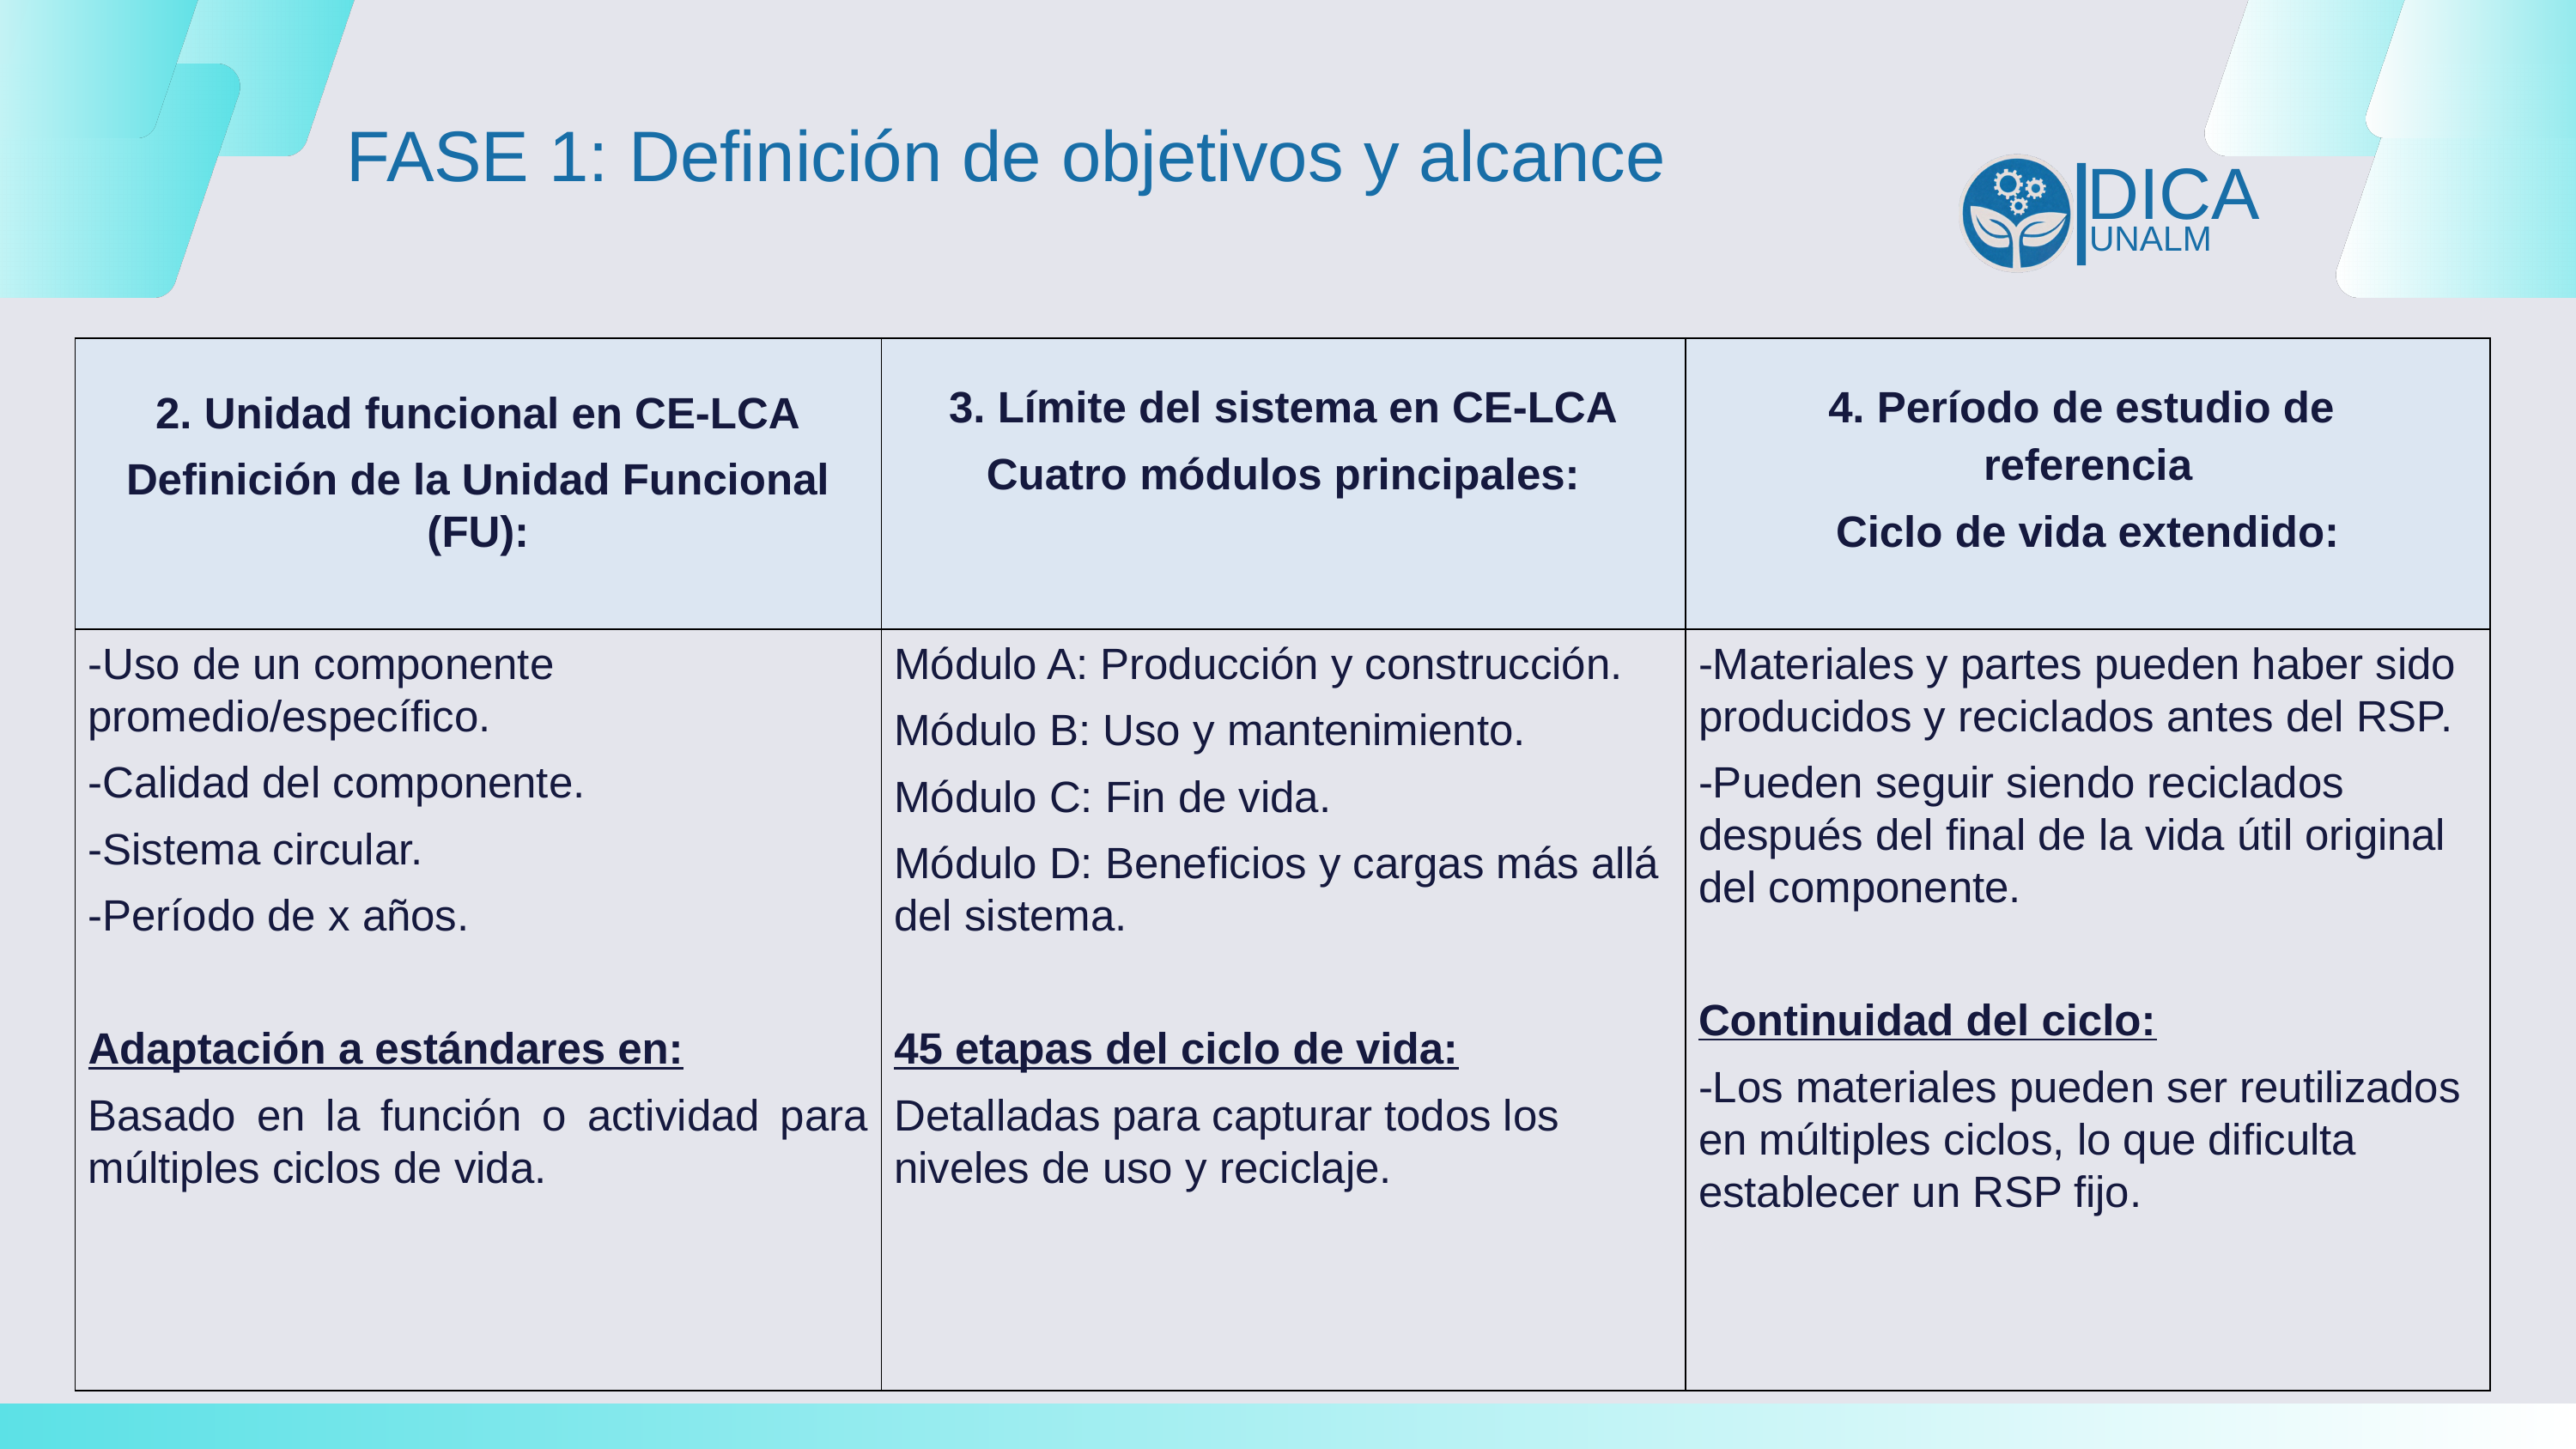

FASE 1: Definición de objetivos y alcance

DICA
UNALM
| 2. Unidad funcional en CE-LCA Definición de la Unidad Funcional (FU): | 3. Límite del sistema en CE-LCA Cuatro módulos principales: | 4. Período de estudio de referencia Ciclo de vida extendido: |
| --- | --- | --- |
| -Uso de un componente promedio/específico. -Calidad del componente. -Sistema circular. -Período de x años. Adaptación a estándares en: Basado en la función o actividad para múltiples ciclos de vida. | Módulo A: Producción y construcción. Módulo B: Uso y mantenimiento. Módulo C: Fin de vida. Módulo D: Beneficios y cargas más allá del sistema. 45 etapas del ciclo de vida: Detalladas para capturar todos los niveles de uso y reciclaje. | -Materiales y partes pueden haber sido producidos y reciclados antes del RSP. -Pueden seguir siendo reciclados después del final de la vida útil original del componente. Continuidad del ciclo: -Los materiales pueden ser reutilizados en múltiples ciclos, lo que dificulta establecer un RSP fijo. |